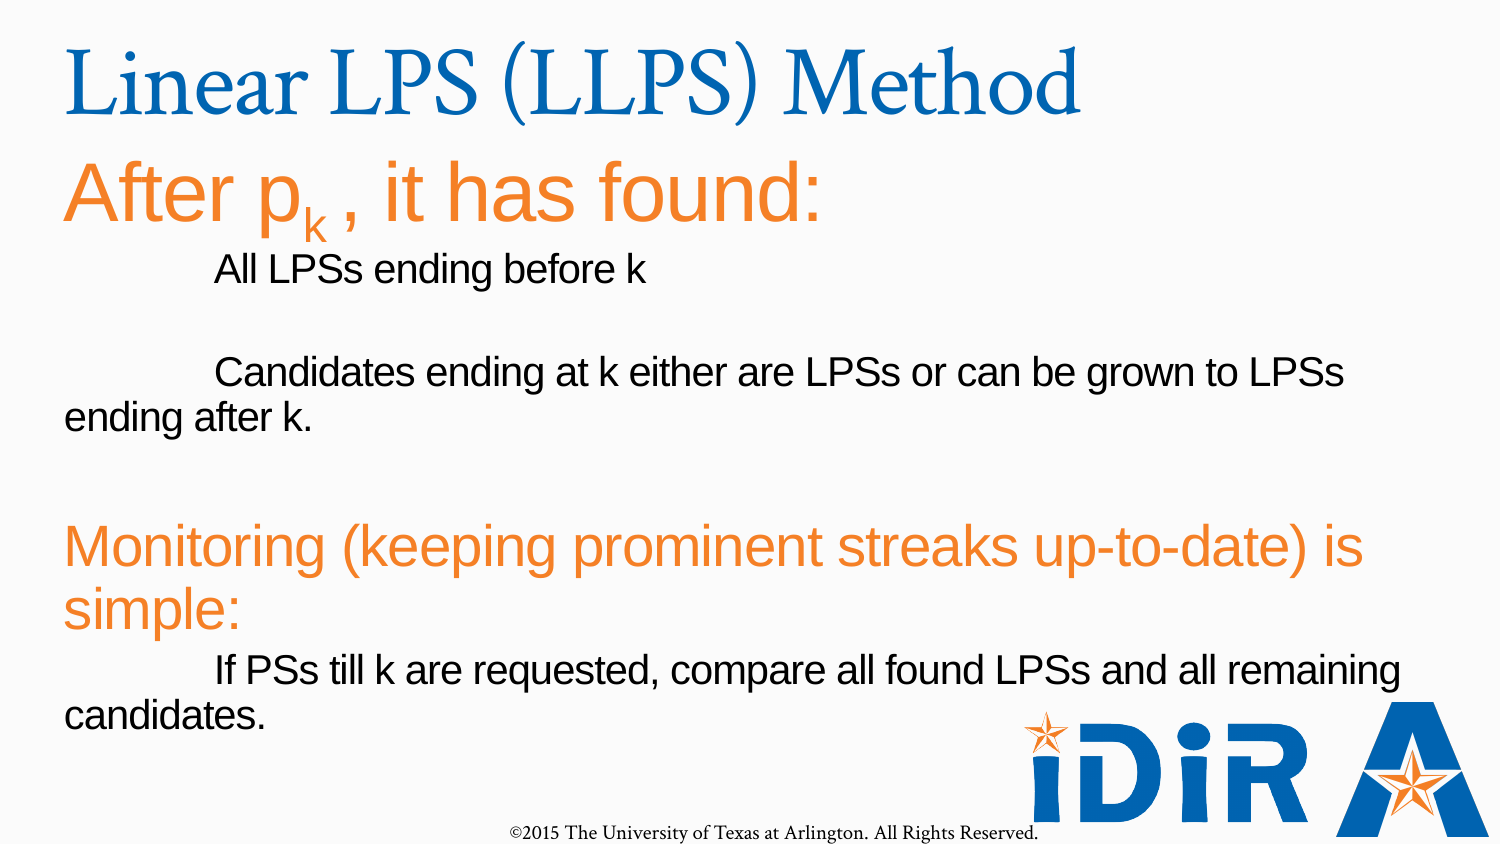

# Linear LPS (LLPS) Method
After pk , it has found:
	All LPSs ending before k

	Candidates ending at k either are LPSs or can be grown to LPSs ending after k.

Monitoring (keeping prominent streaks up-to-date) is simple:
	If PSs till k are requested, compare all found LPSs and all remaining candidates.
©2015 The University of Texas at Arlington. All Rights Reserved.